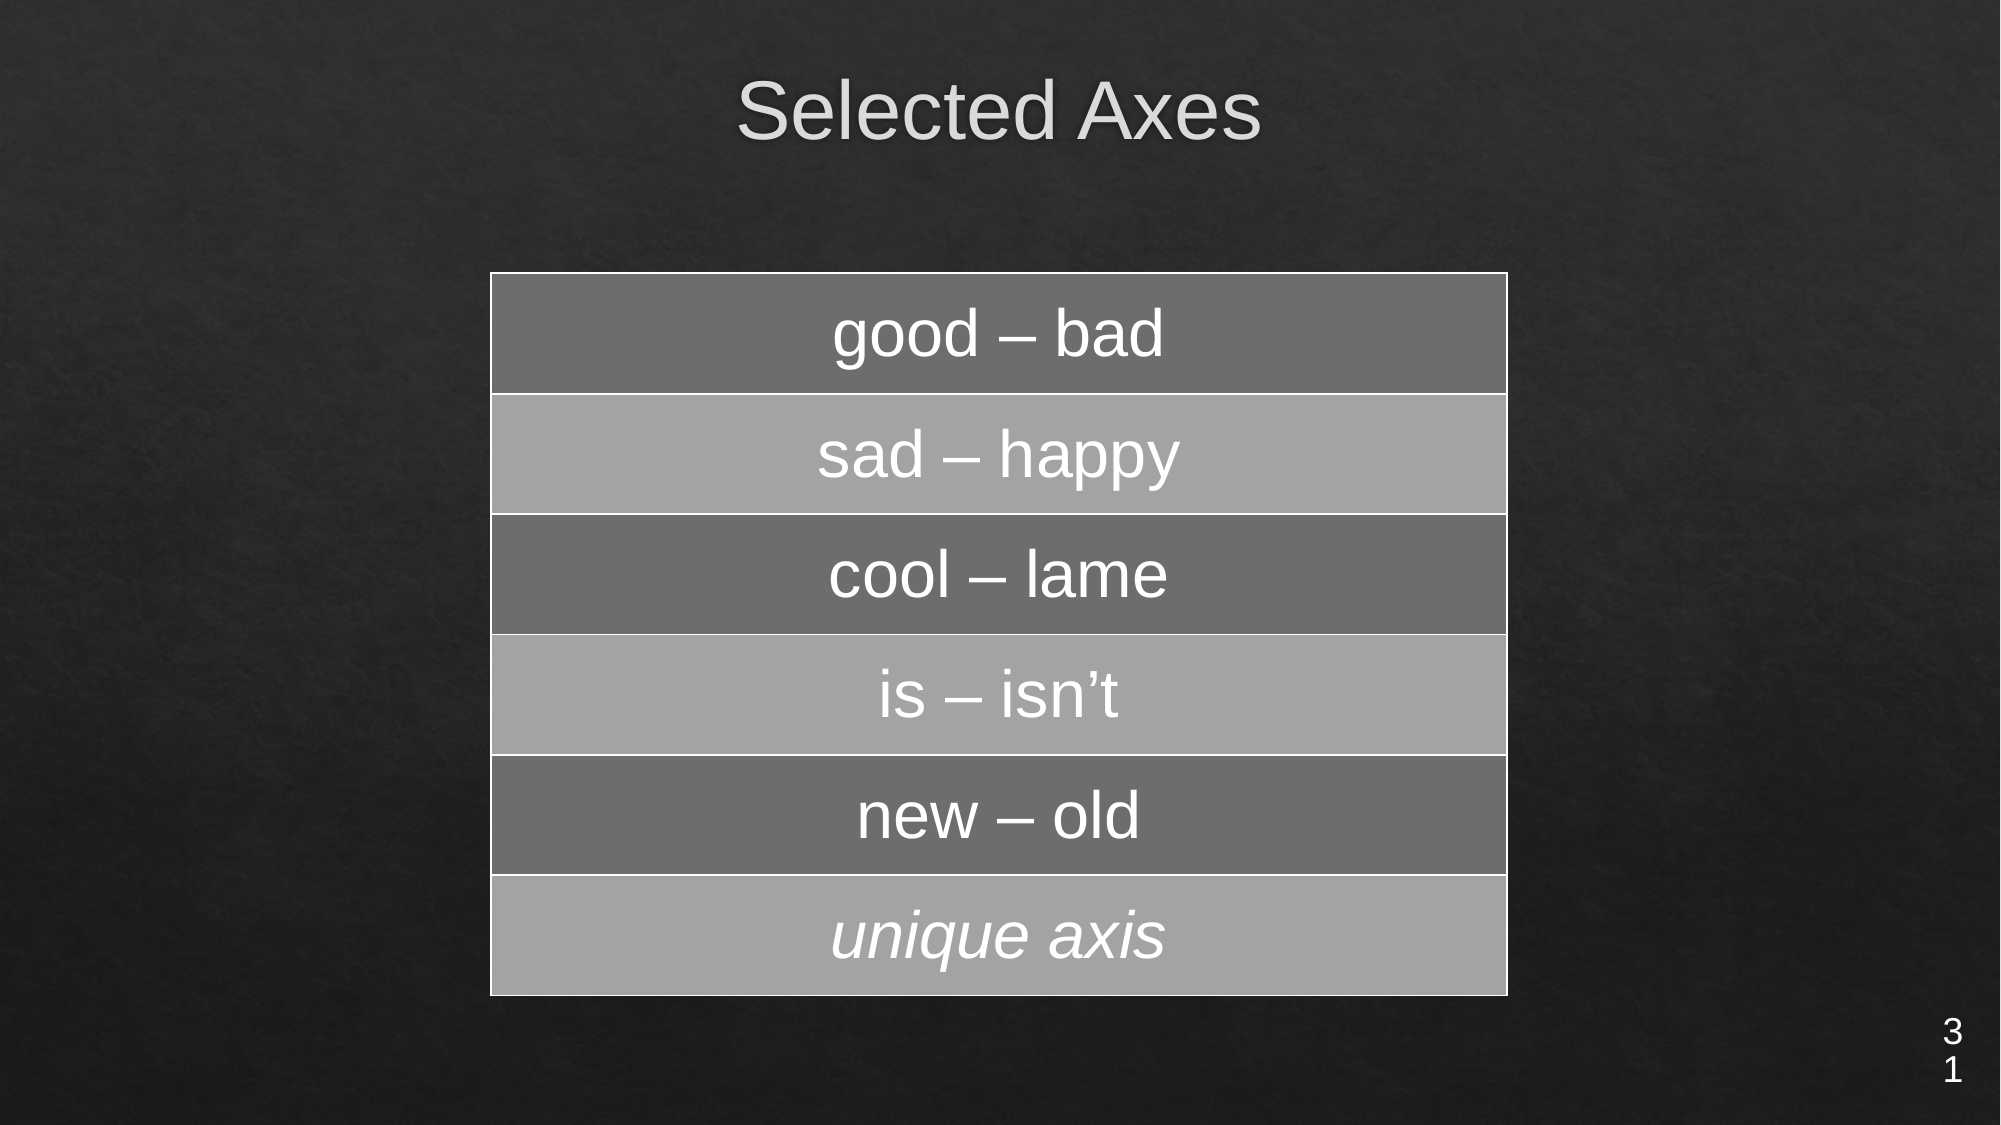

# Selected Axes
| good – bad |
| --- |
| sad – happy |
| cool – lame |
| is – isn’t |
| new – old |
| unique axis |
31